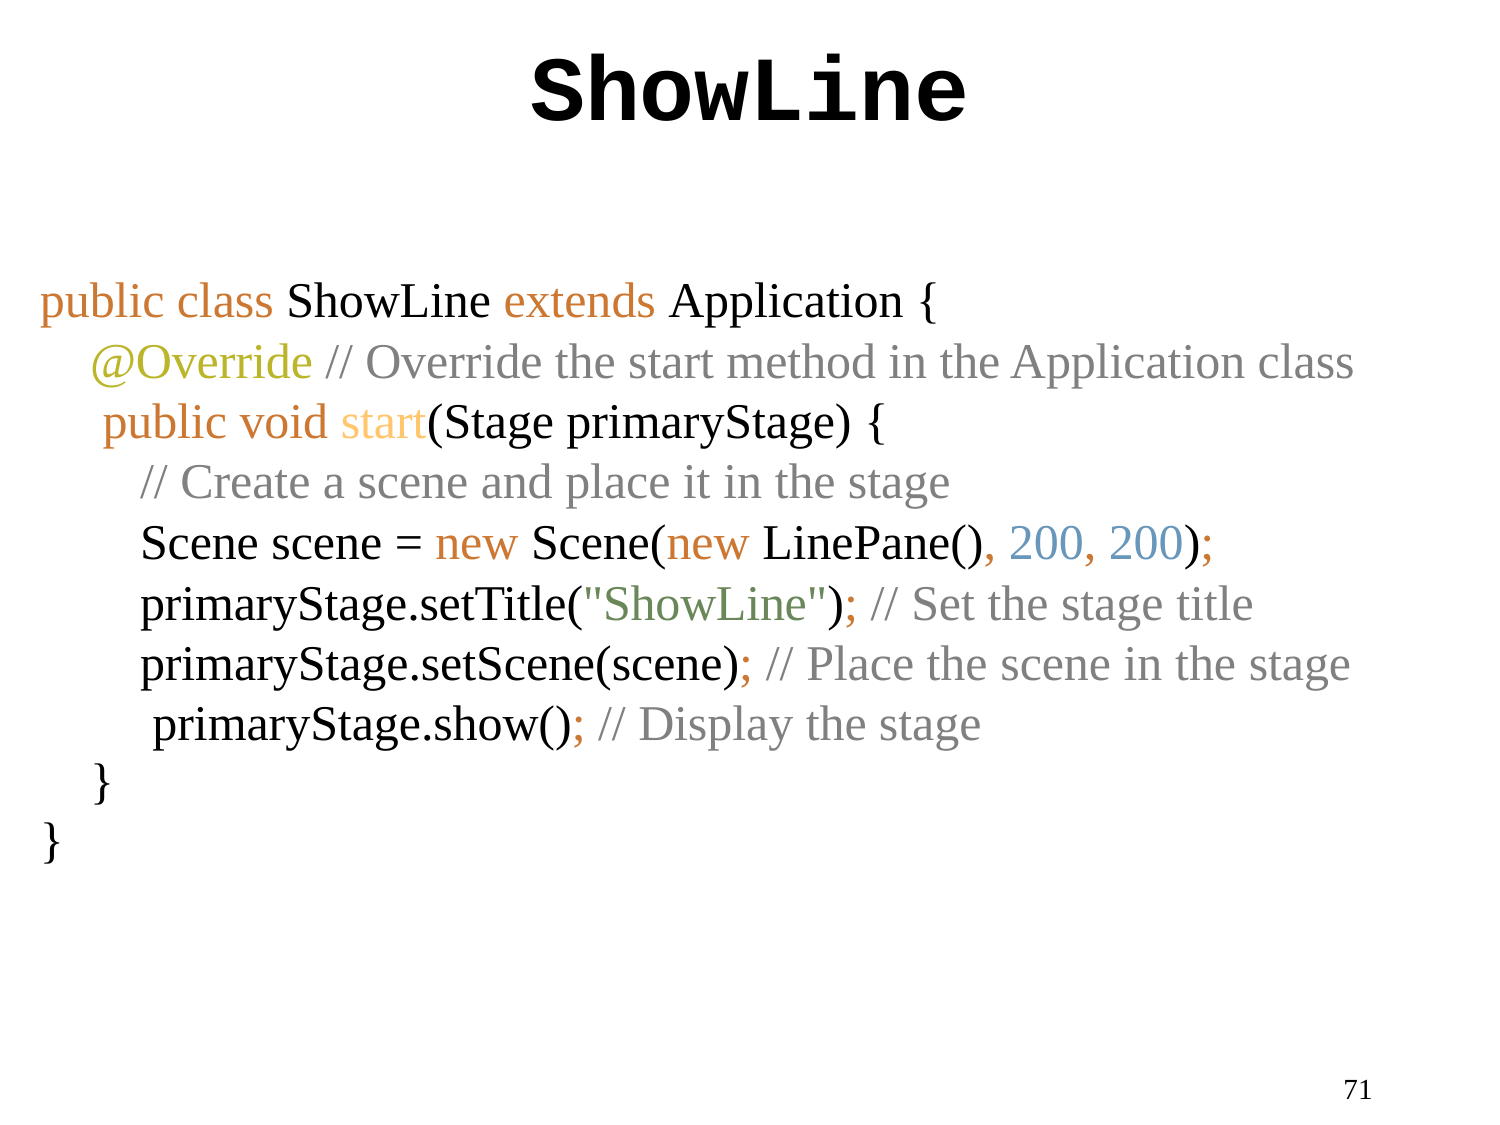

# ShowLine
public class ShowLine extends Application {
@Override // Override the start method in the Application class  public void start(Stage primaryStage) {
// Create a scene and place it in the stage
Scene scene = new Scene(new LinePane(), 200, 200);  primaryStage.setTitle("ShowLine"); // Set the stage title
primaryStage.setScene(scene); // Place the scene in the stage  primaryStage.show(); // Display the stage
}
}
71